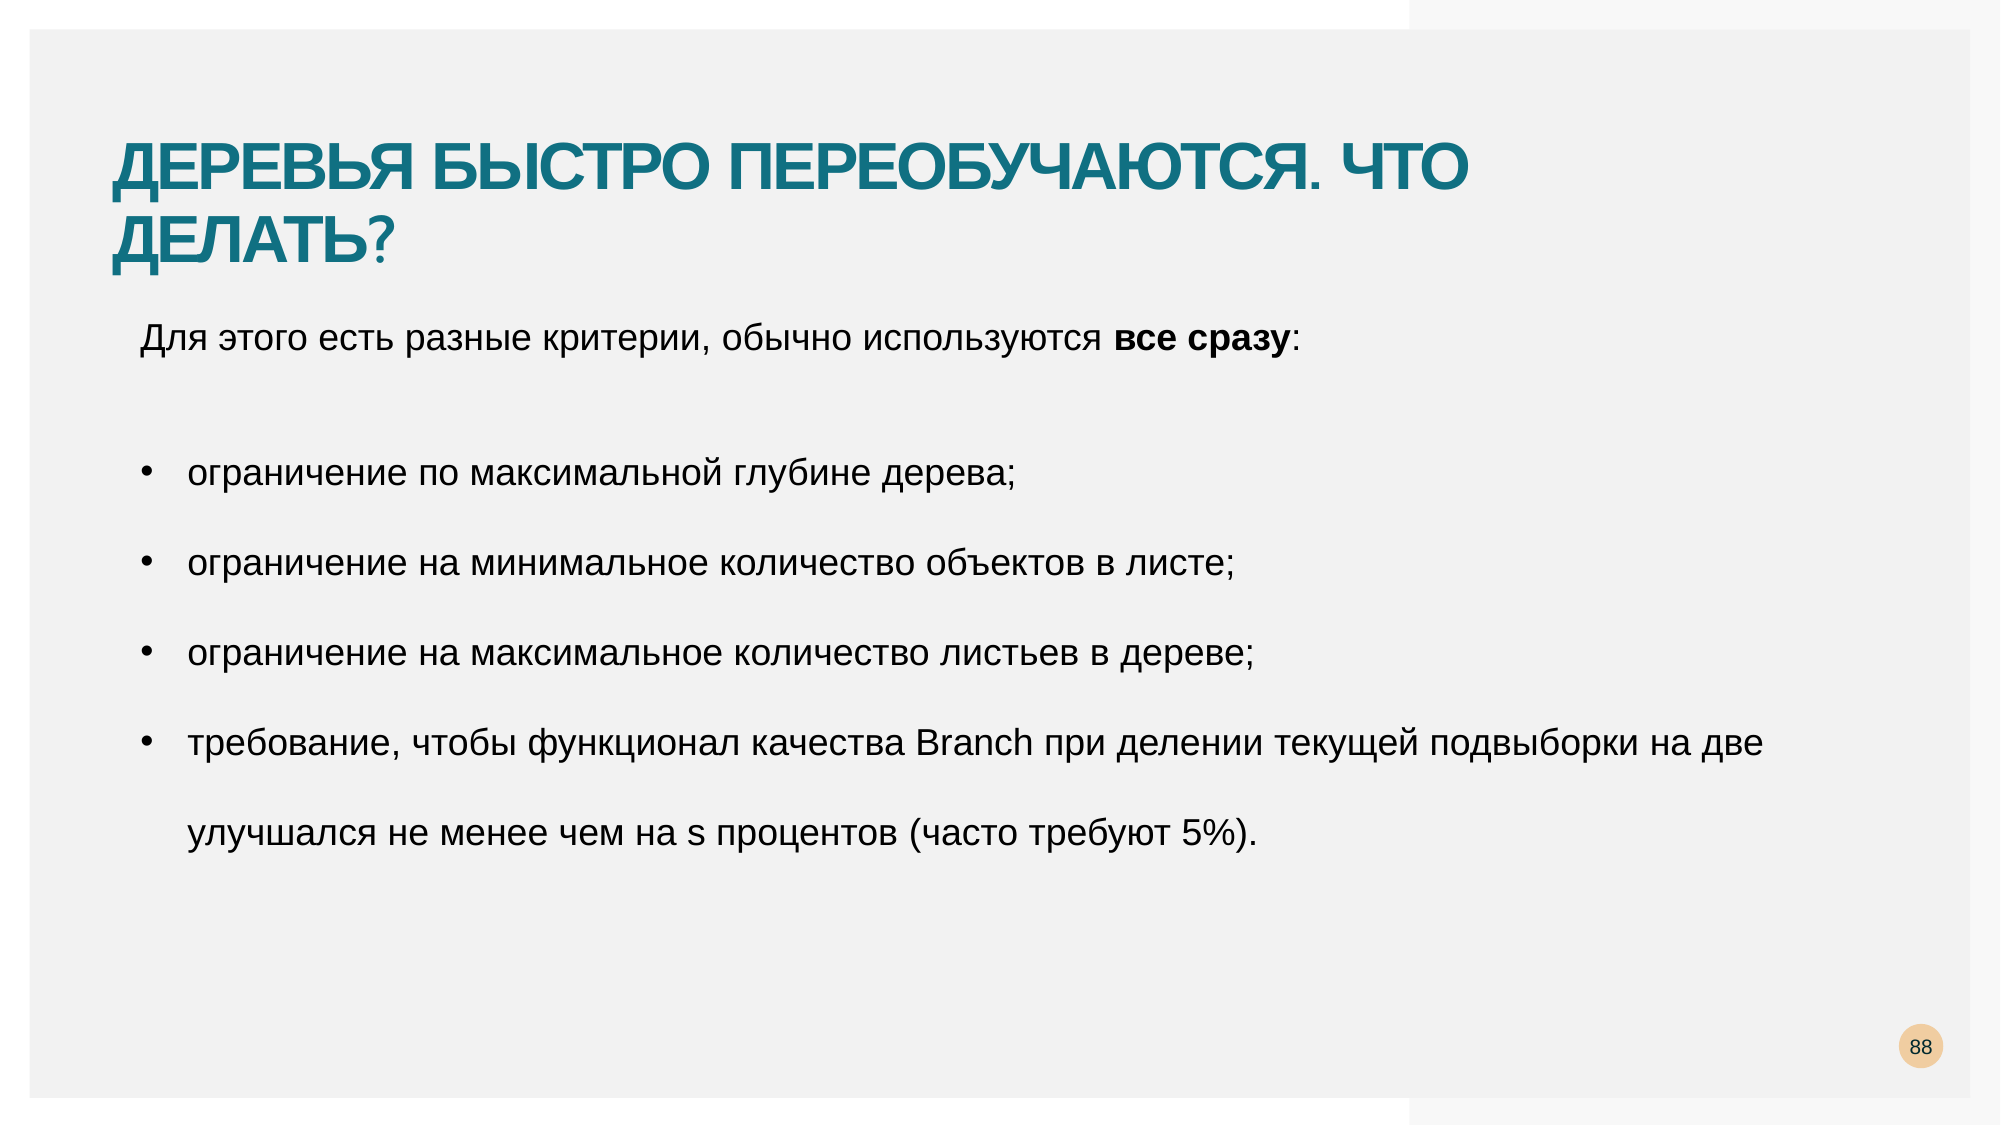

# Деревья быстро переобучаются. Что делать?
Для этого есть разные критерии, обычно используются все сразу:

ограничение по максимальной глубине дерева;
ограничение на минимальное количество объектов в листе;
ограничение на максимальное количество листьев в дереве;
требование, чтобы функционал качества Branch при делении текущей подвыборки на две улучшался не менее чем на s процентов (часто требуют 5%).
88